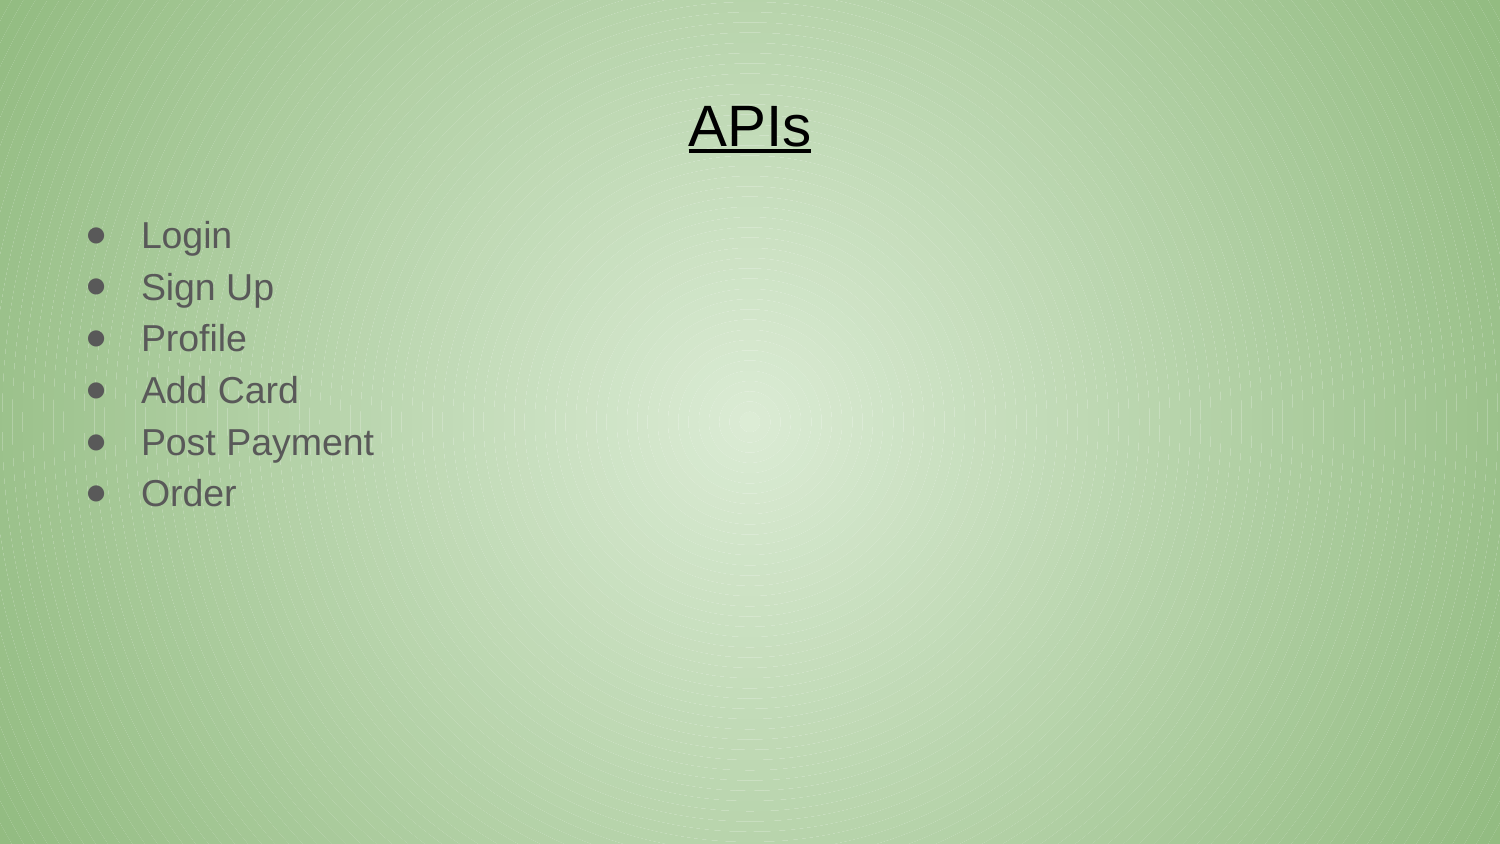

# APIs
Login
Sign Up
Profile
Add Card
Post Payment
Order